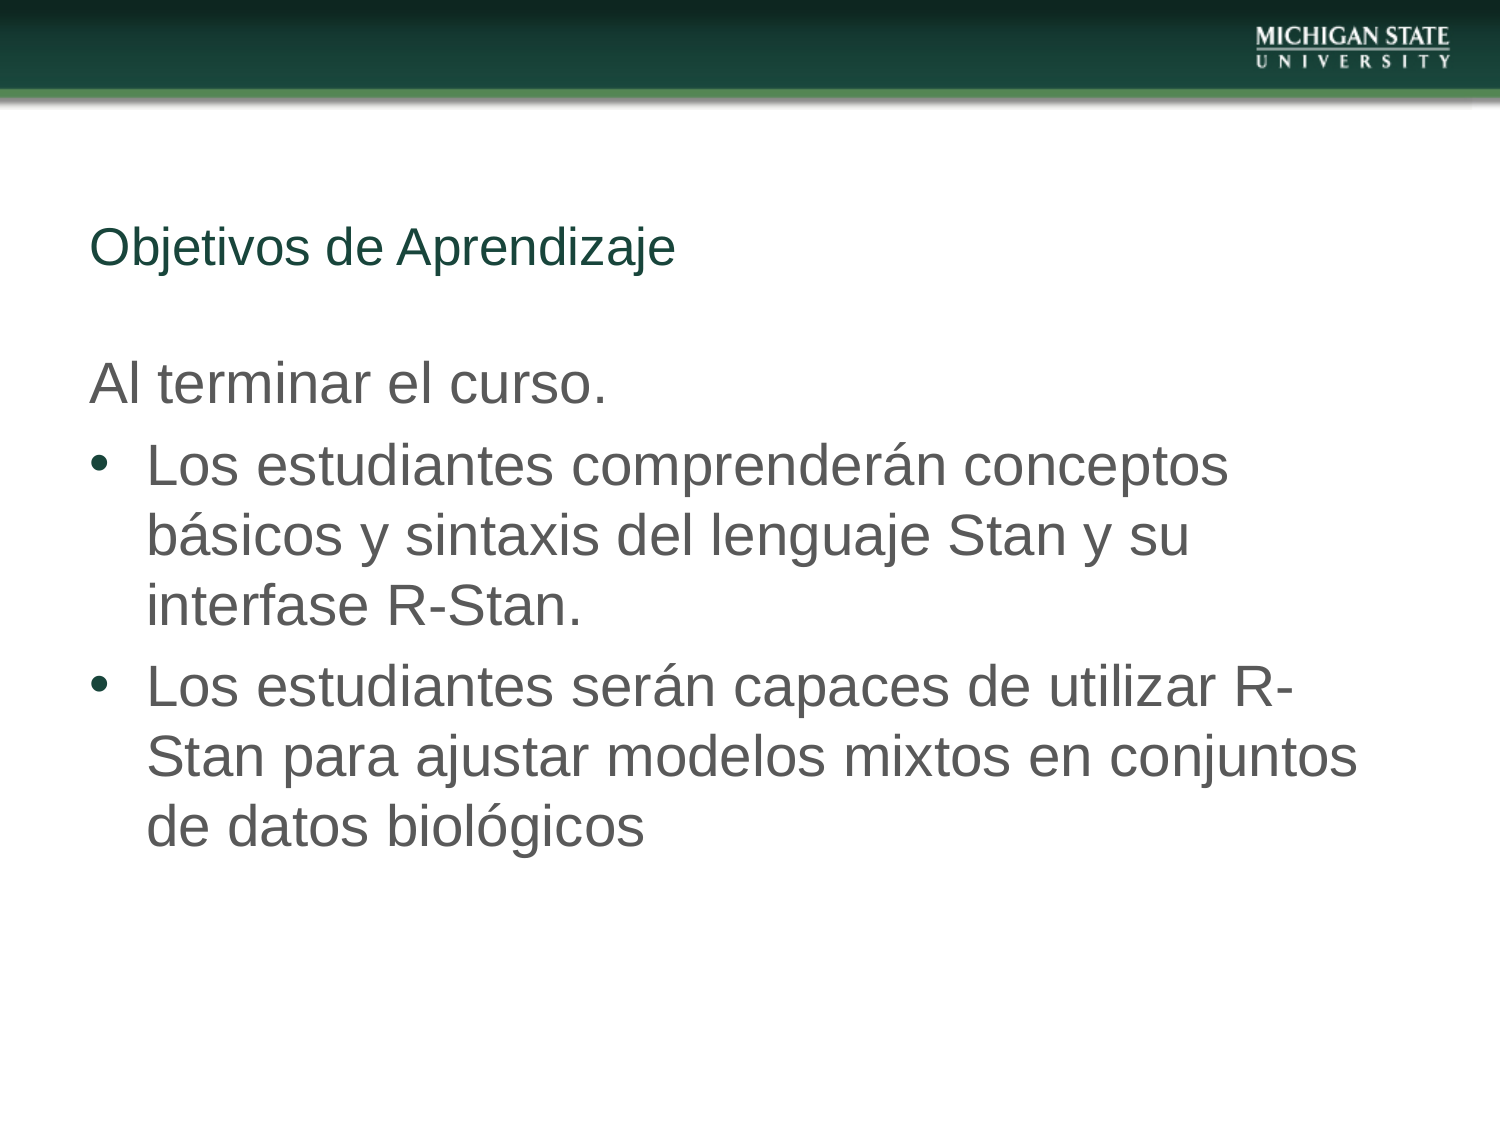

# Objetivos de Aprendizaje
Al terminar el curso.
Los estudiantes comprenderán conceptos básicos y sintaxis del lenguaje Stan y su interfase R-Stan.
Los estudiantes serán capaces de utilizar R-Stan para ajustar modelos mixtos en conjuntos de datos biológicos